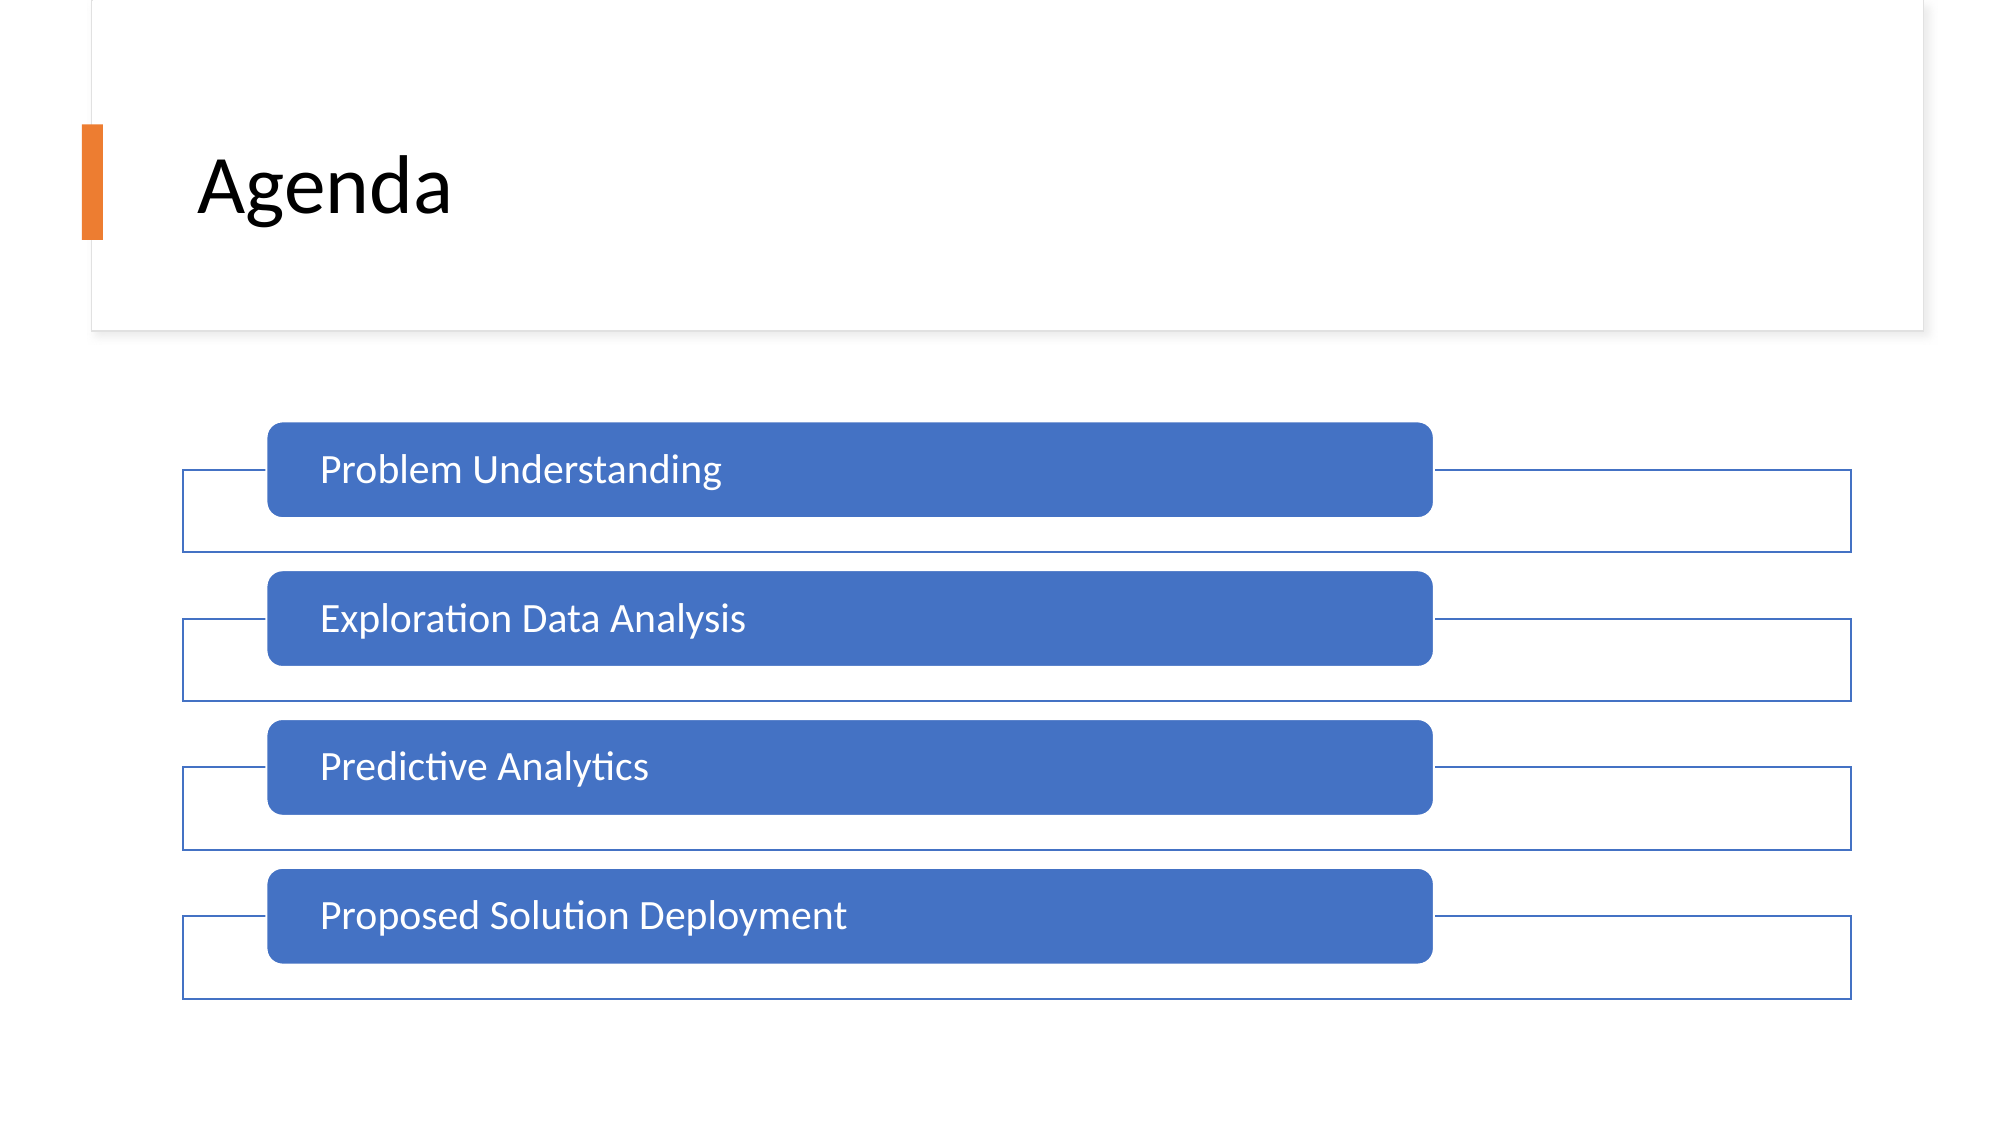

# Agenda

Problem Understanding
Exploration Data Analysis
Predictive Analytics
Proposed Solution Deployment